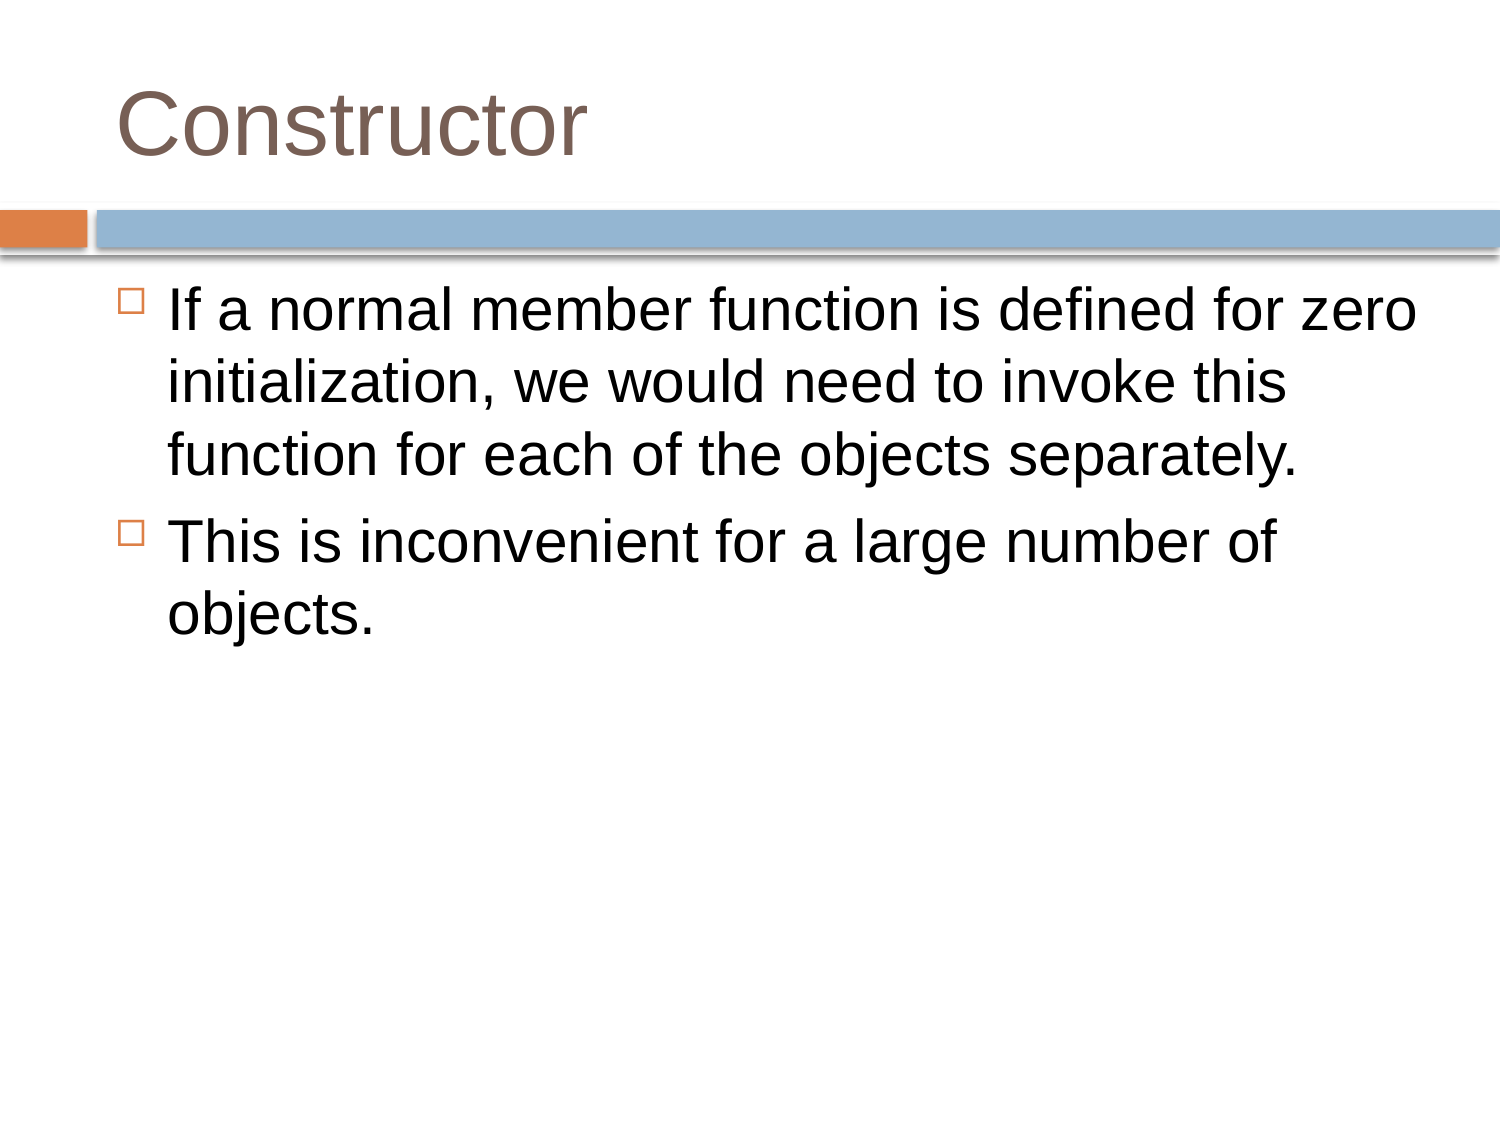

# Constructor
If a normal member function is defined for zero initialization, we would need to invoke this function for each of the objects separately.
This is inconvenient for a large number of objects.